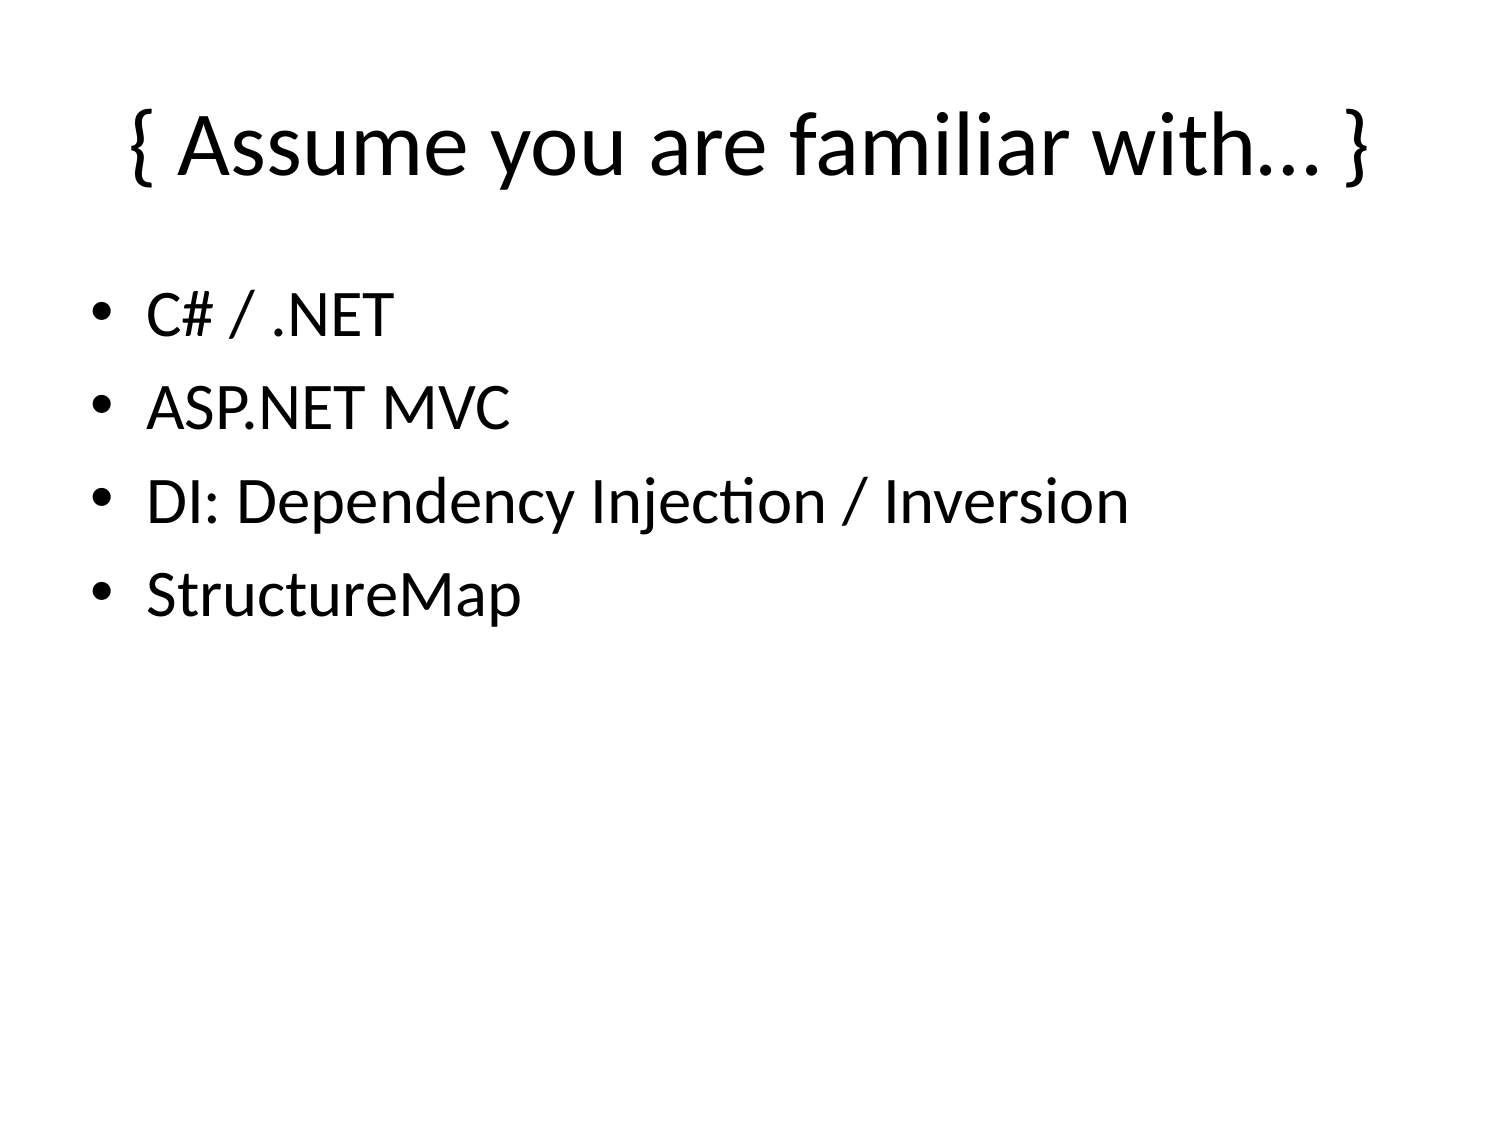

# { Assume you are familiar with… }
C# / .NET
ASP.NET MVC
DI: Dependency Injection / Inversion
StructureMap